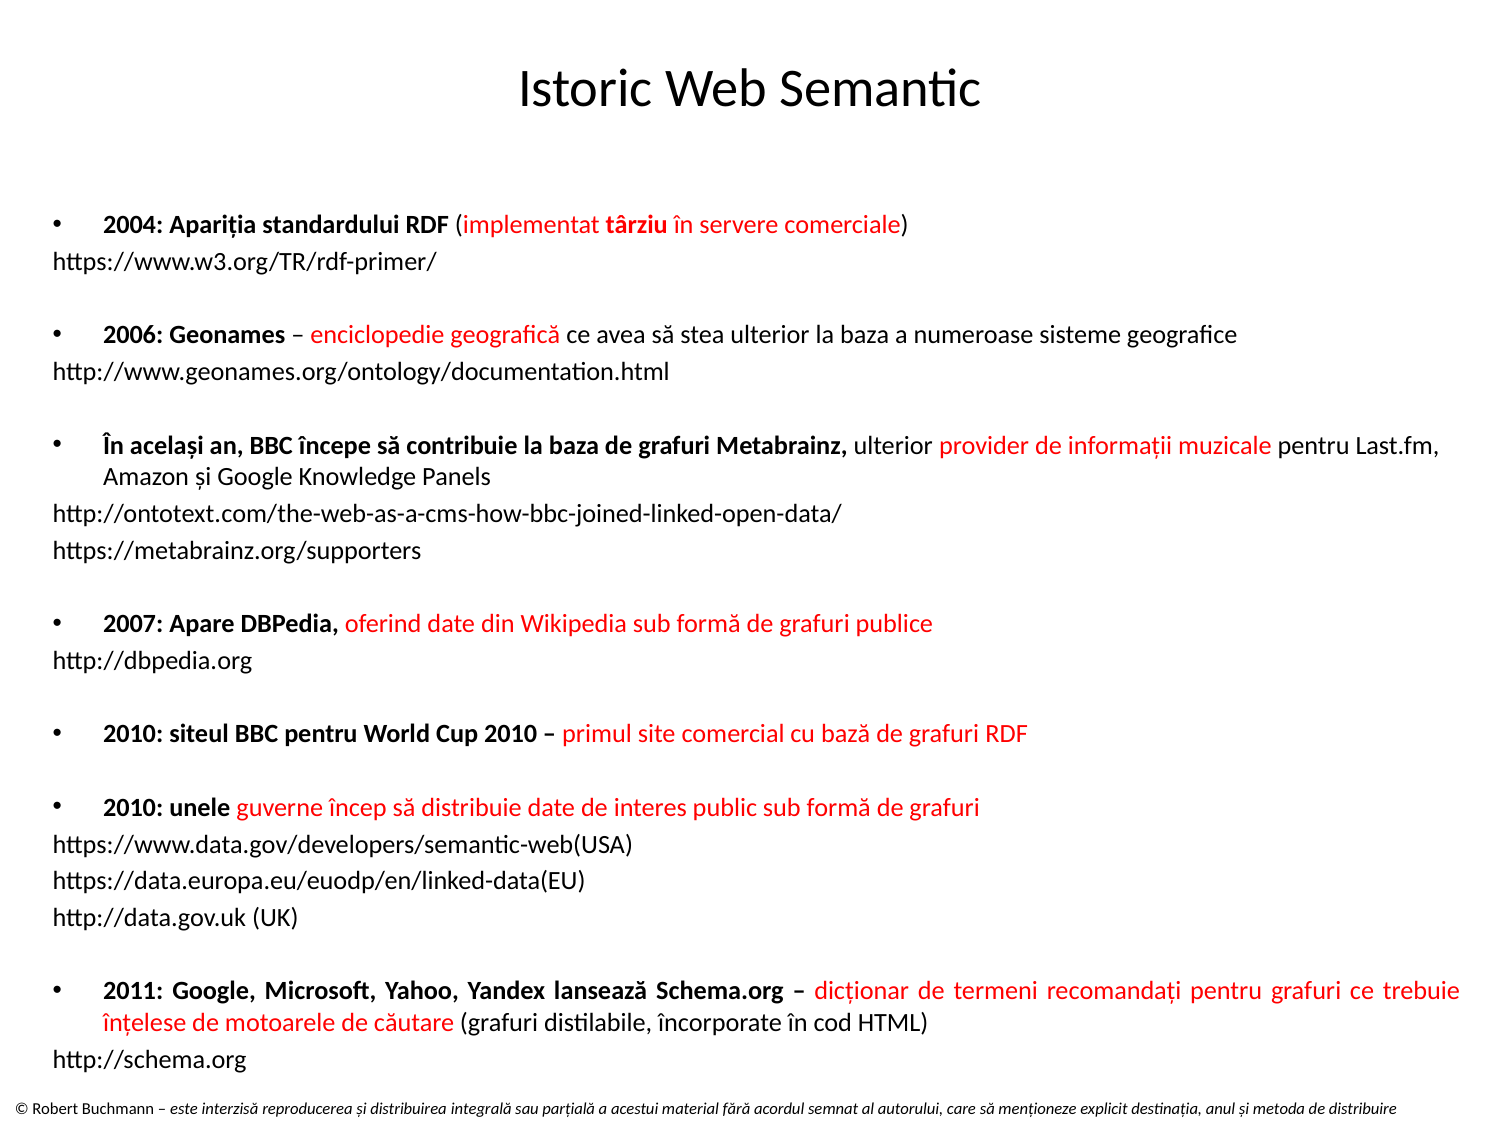

# Istoric Web Semantic
2004: Apariția standardului RDF (implementat târziu în servere comerciale)
https://www.w3.org/TR/rdf-primer/

2006: Geonames – enciclopedie geografică ce avea să stea ulterior la baza a numeroase sisteme geografice
http://www.geonames.org/ontology/documentation.html

În acelaşi an, BBC începe să contribuie la baza de grafuri Metabrainz, ulterior provider de informaţii muzicale pentru Last.fm, Amazon şi Google Knowledge Panels
http://ontotext.com/the-web-as-a-cms-how-bbc-joined-linked-open-data/
https://metabrainz.org/supporters

2007: Apare DBPedia, oferind date din Wikipedia sub formă de grafuri publice
http://dbpedia.org

2010: siteul BBC pentru World Cup 2010 – primul site comercial cu bază de grafuri RDF

2010: unele guverne încep să distribuie date de interes public sub formă de grafuri
https://www.data.gov/developers/semantic-web(USA)
https://data.europa.eu/euodp/en/linked-data(EU)
http://data.gov.uk (UK)

2011: Google, Microsoft, Yahoo, Yandex lansează Schema.org – dicționar de termeni recomandați pentru grafuri ce trebuie înțelese de motoarele de căutare (grafuri distilabile, încorporate în cod HTML)
http://schema.org